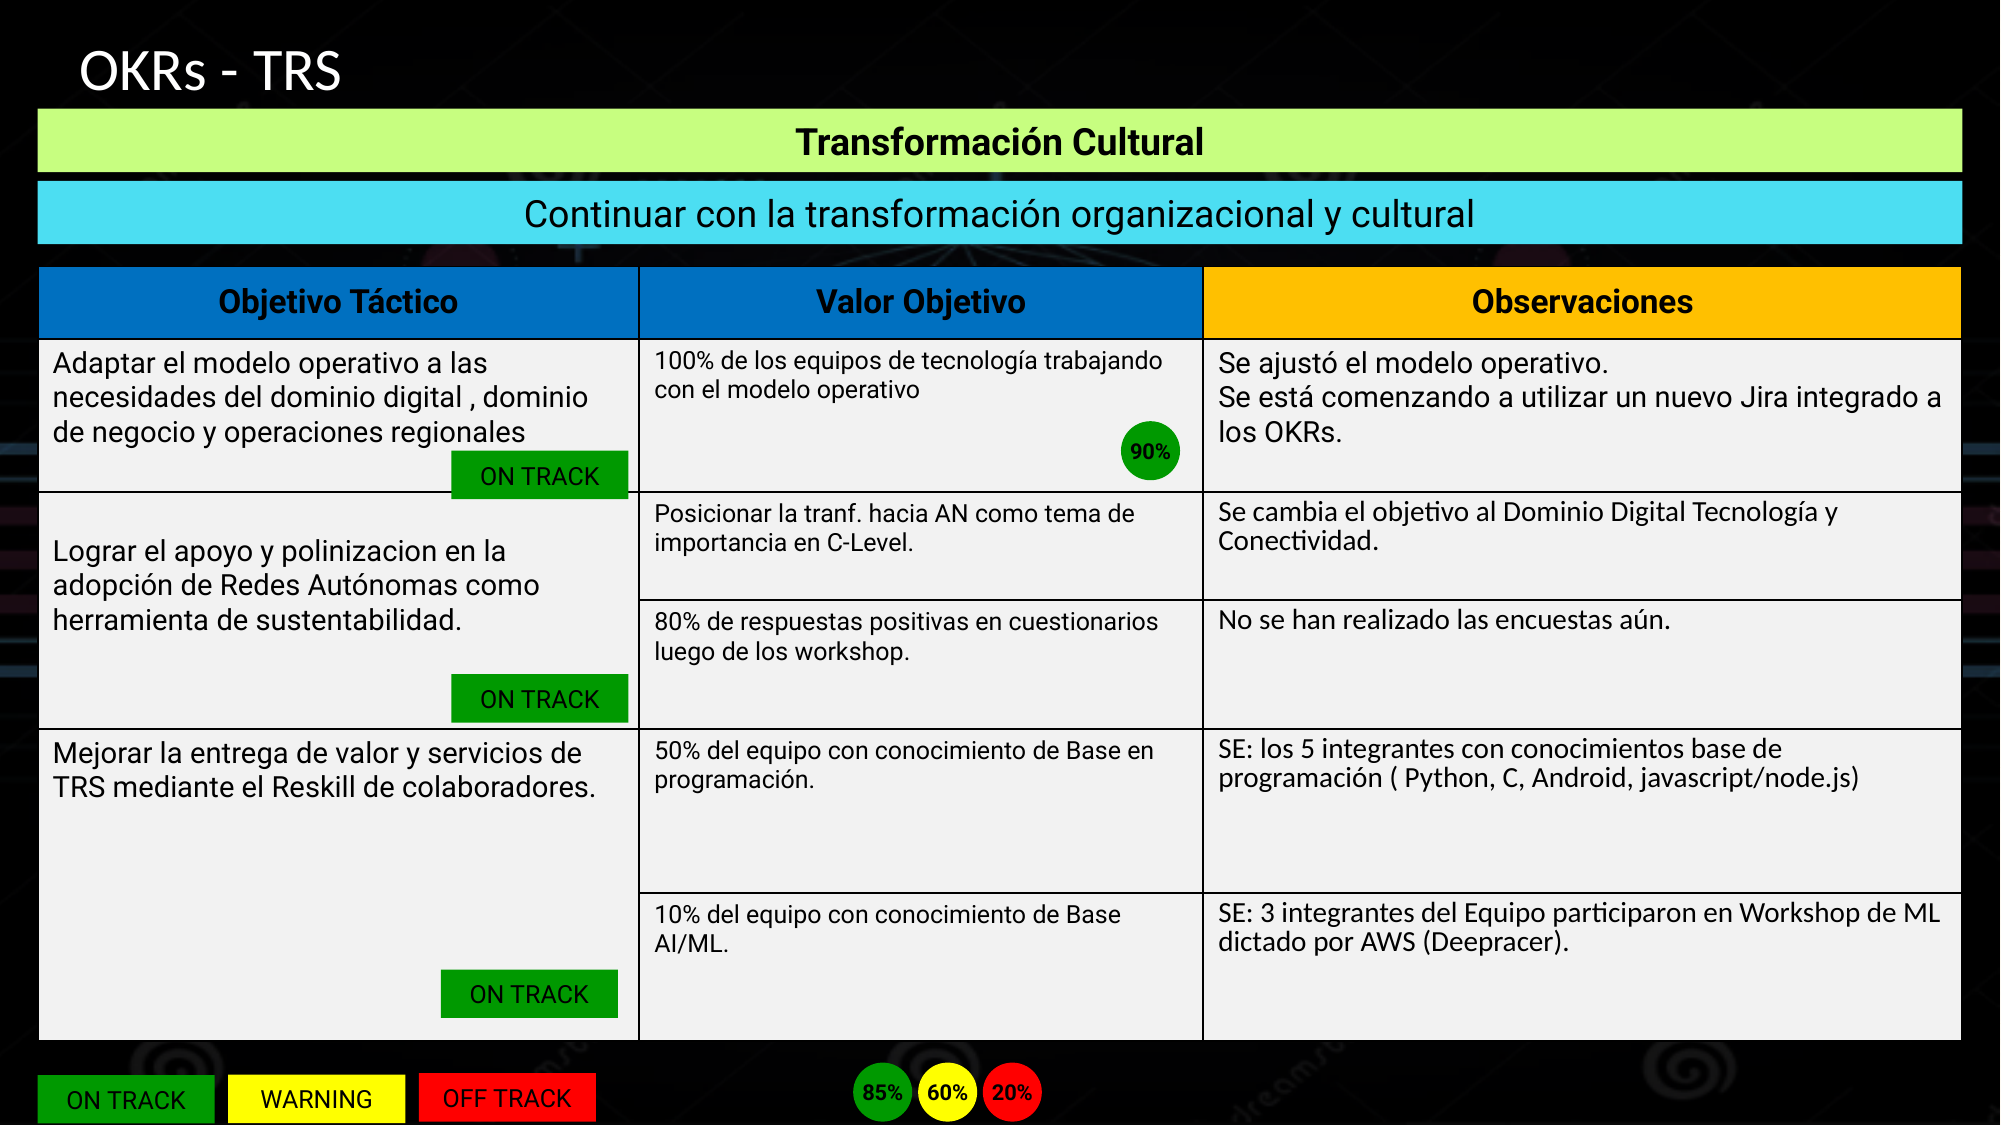

OKRs - TRS
Transformación Cultural
Continuar con la transformación organizacional y cultural
| Objetivo Táctico | Valor Objetivo | Observaciones |
| --- | --- | --- |
| Adaptar el modelo operativo a las necesidades del dominio digital , dominio de negocio y operaciones regionales | 100% de los equipos de tecnología trabajando con el modelo operativo | Se ajustó el modelo operativo. Se está comenzando a utilizar un nuevo Jira integrado a los OKRs. |
| Lograr el apoyo y polinizacion en la adopción de Redes Autónomas como herramienta de sustentabilidad. | Posicionar la tranf. hacia AN como tema de importancia en C-Level. | Se cambia el objetivo al Dominio Digital Tecnología y Conectividad. |
|  | 80% de respuestas positivas en cuestionarios luego de los workshop. | No se han realizado las encuestas aún. |
| Mejorar la entrega de valor y servicios de TRS mediante el Reskill de colaboradores. | 50% del equipo con conocimiento de Base en programación. | SE: los 5 integrantes con conocimientos base de programación ( Python, C, Android, javascript/node.js) |
|  | 10% del equipo con conocimiento de Base AI/ML. | SE: 3 integrantes del Equipo participaron en Workshop de ML dictado por AWS (Deepracer). |
90%
ON TRACK
ON TRACK
ON TRACK
85%
60%
20%
OFF TRACK
WARNING
ON TRACK